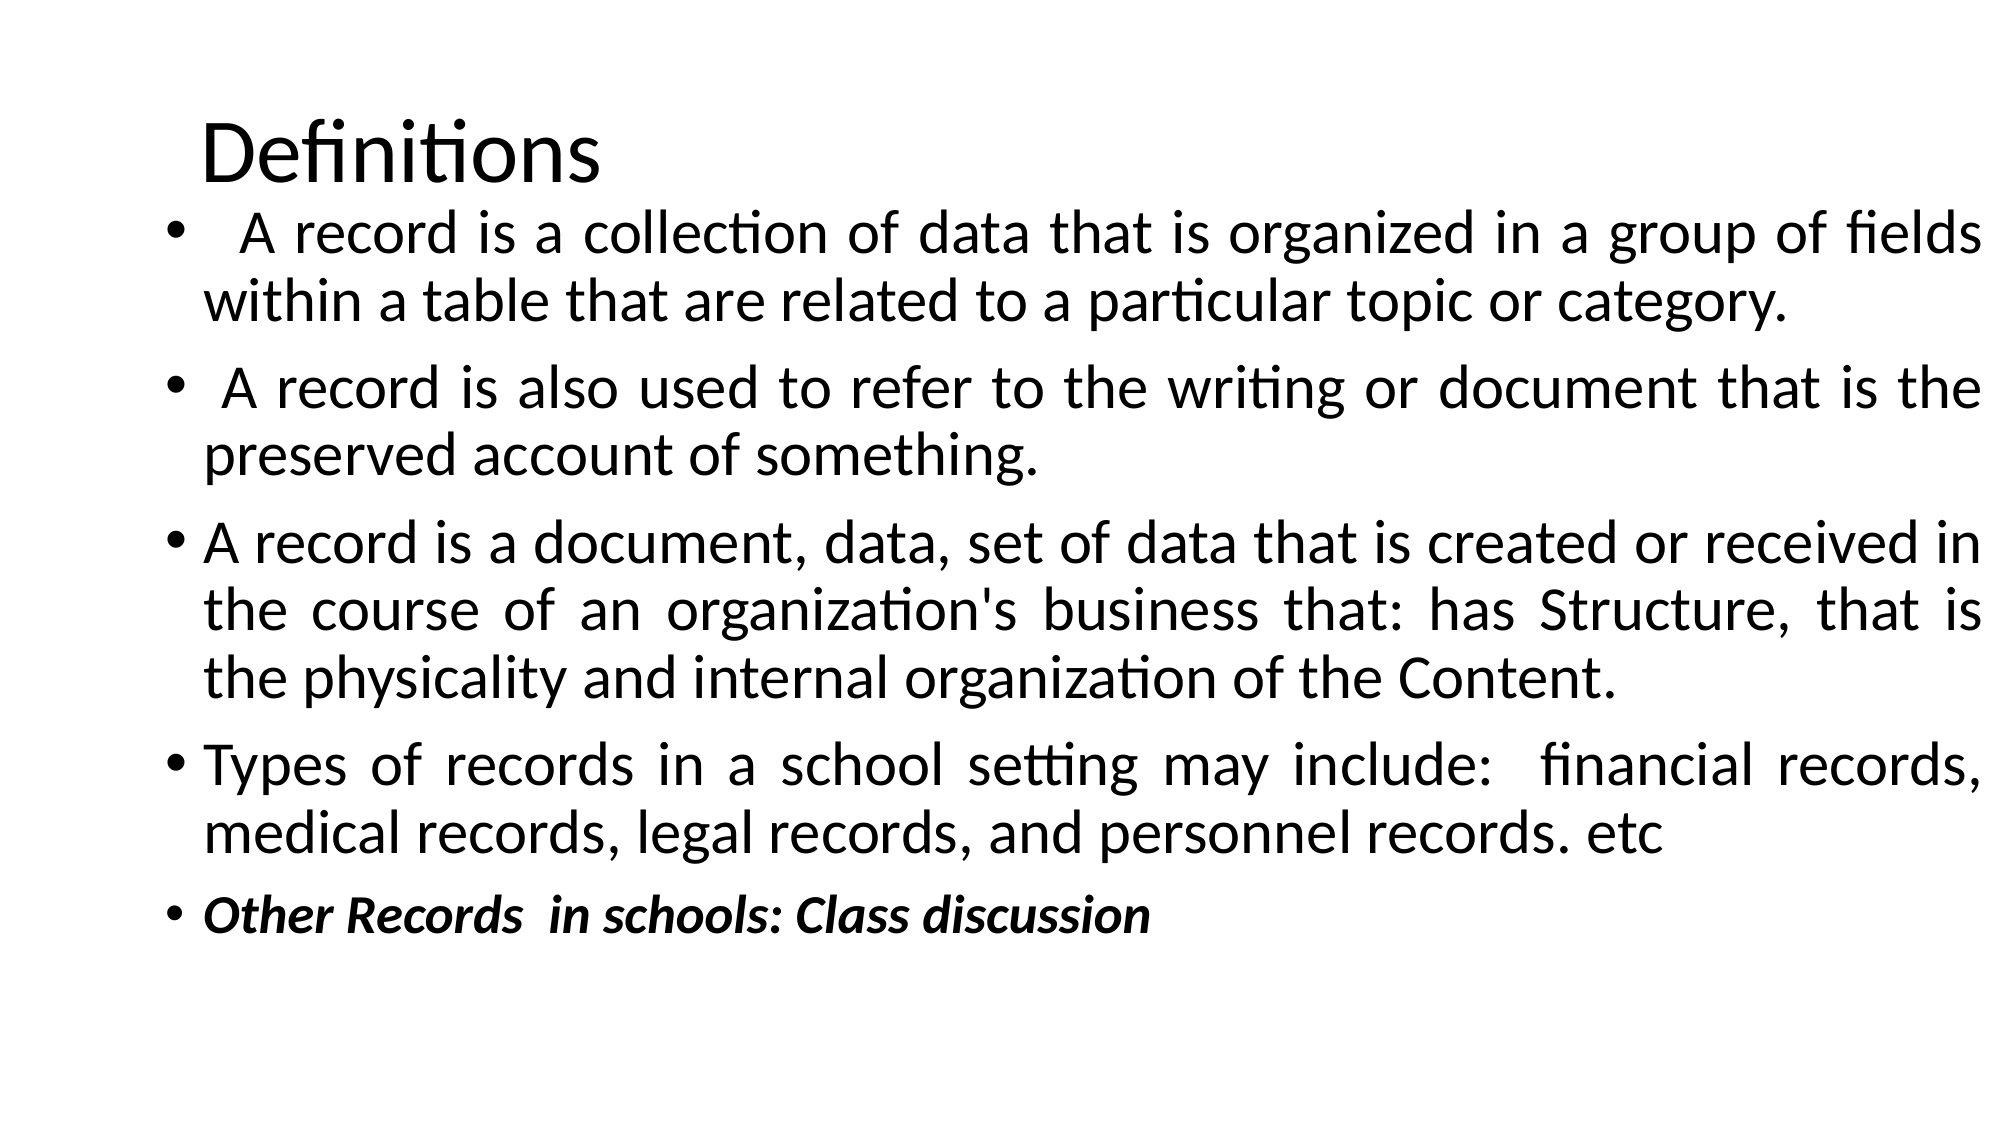

Definitions
  A record is a collection of data that is organized in a group of fields within a table that are related to a particular topic or category.
 A record is also used to refer to the writing or document that is the preserved account of something.
A record is a document, data, set of data that is created or received in the course of an organization's business that: has Structure, that is the physicality and internal organization of the Content.
Types of records in a school setting may include:  financial records, medical records, legal records, and personnel records. etc
Other Records  in schools: Class discussion